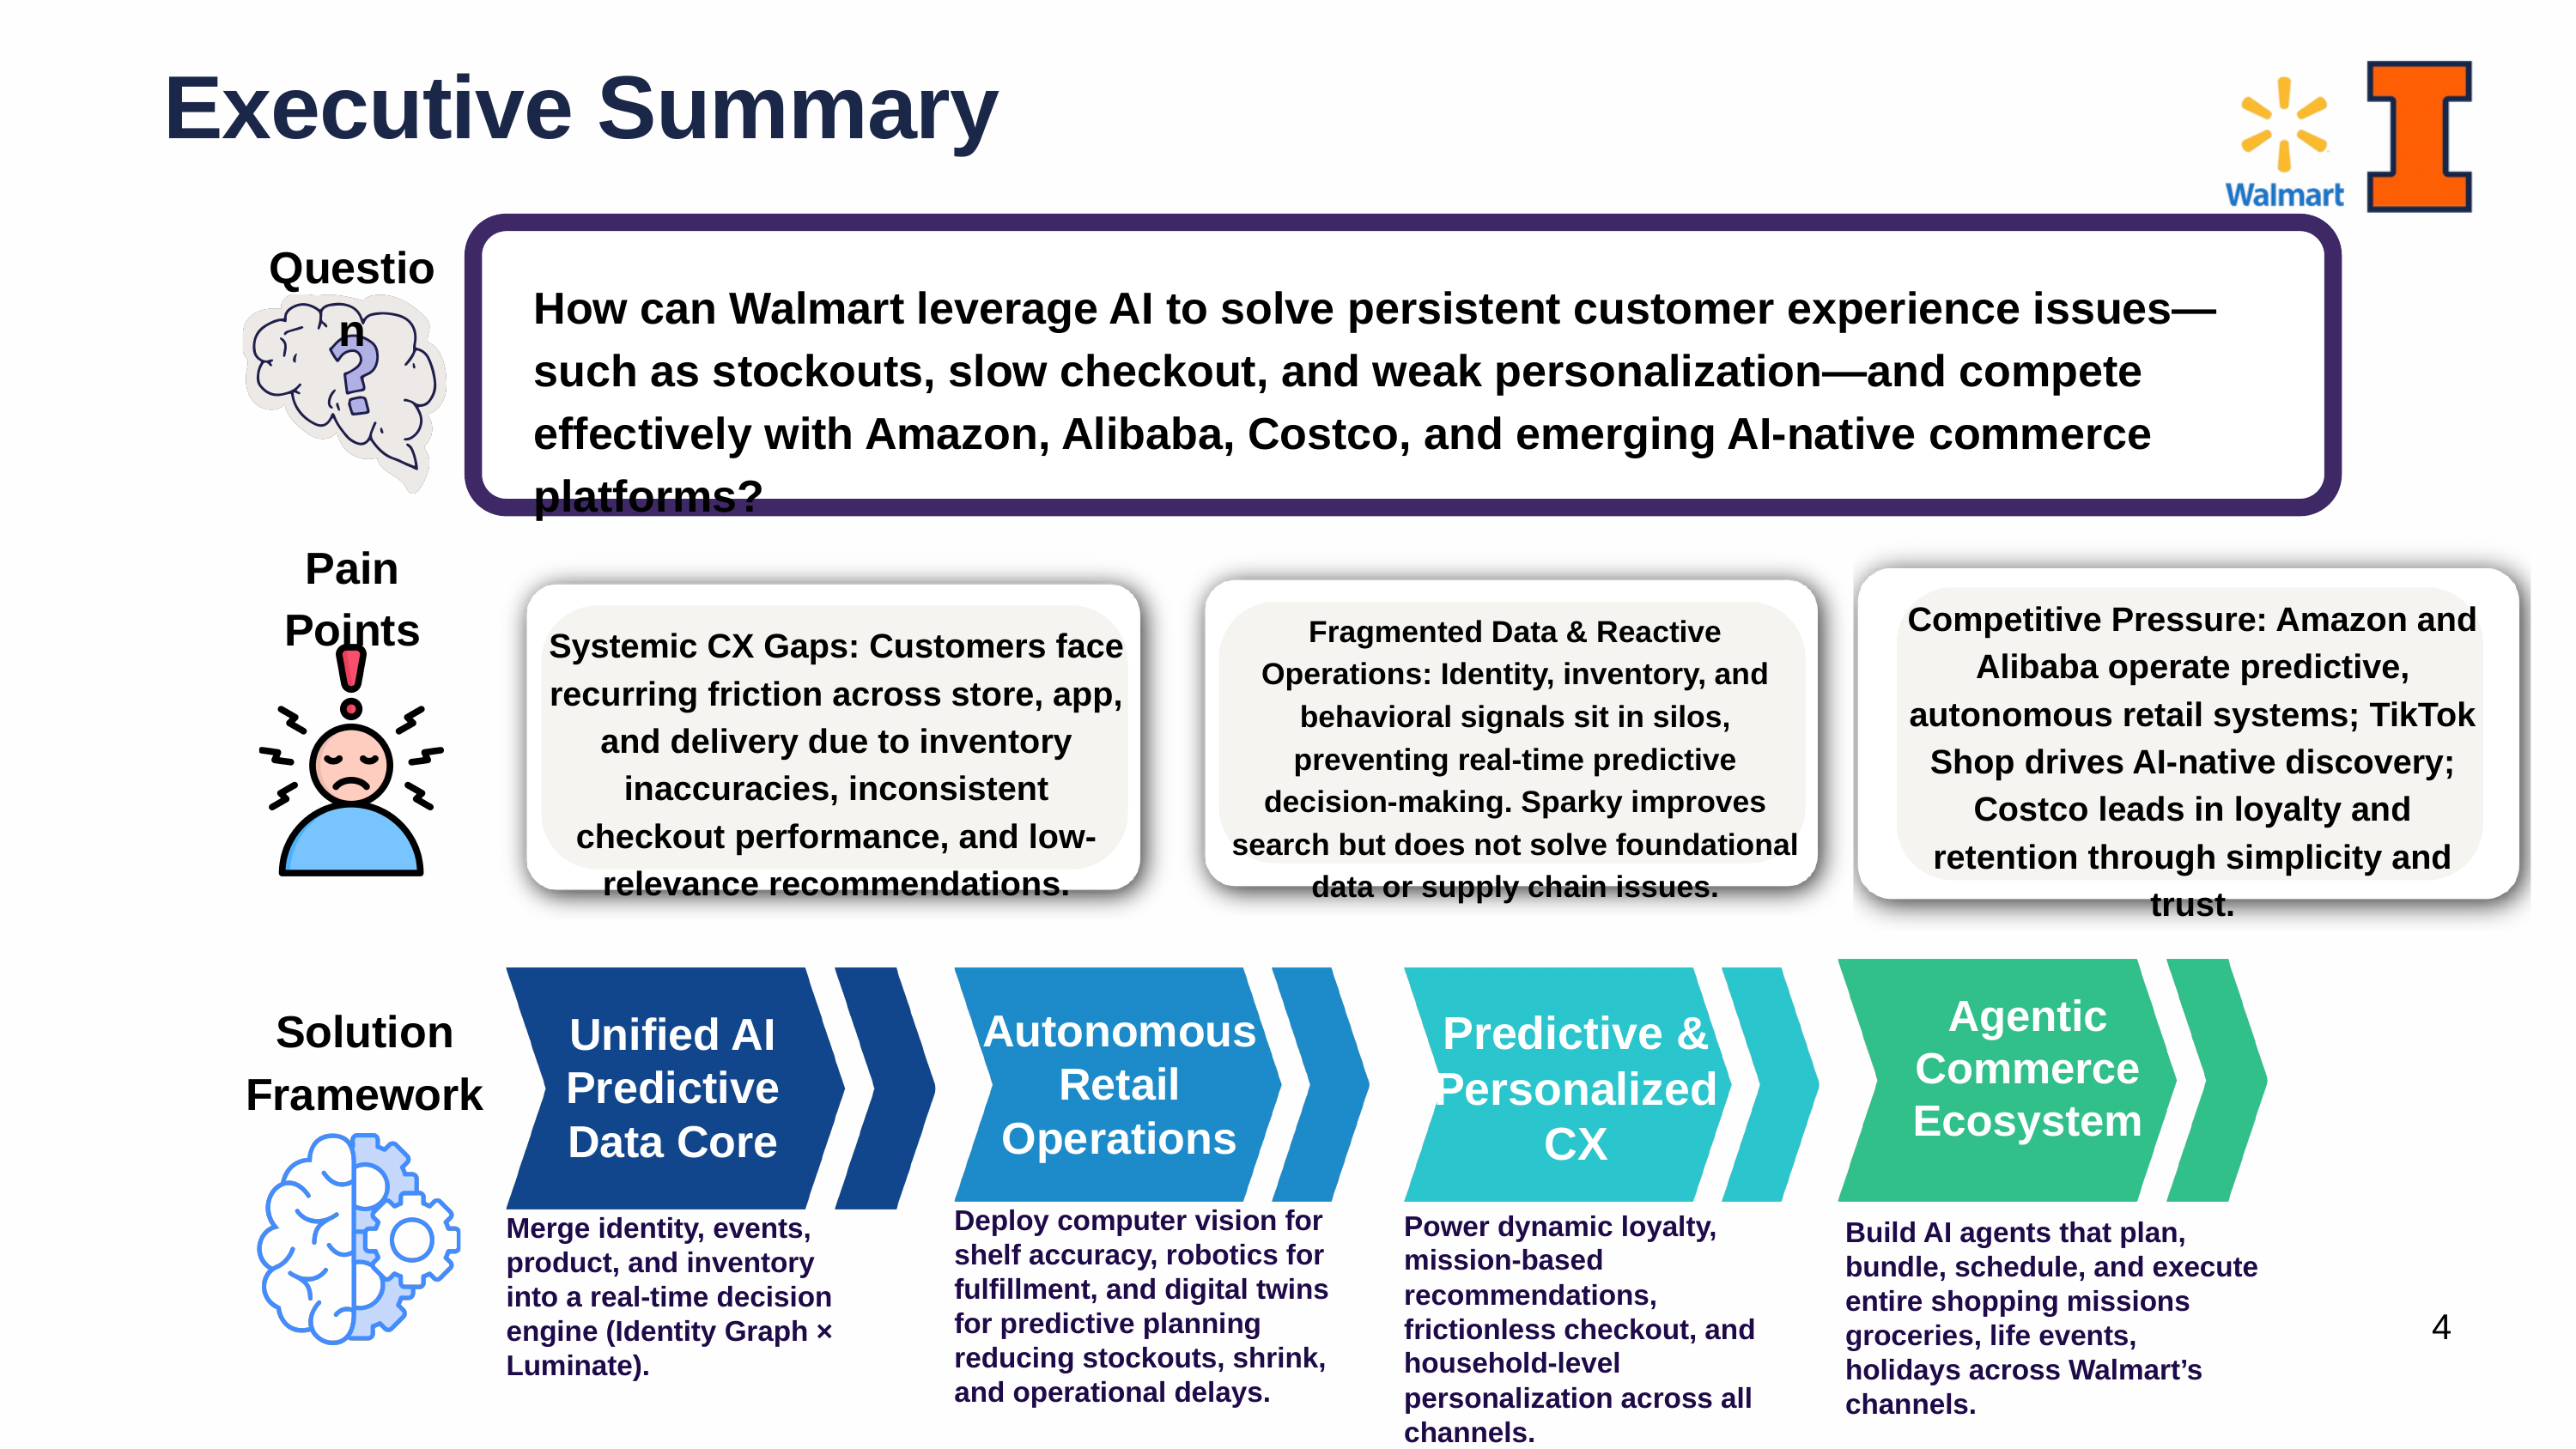

Executive Summary

Question
How can Walmart leverage AI to solve persistent customer experience issues—such as stockouts, slow checkout, and weak personalization—and compete effectively with Amazon, Alibaba, Costco, and emerging AI-native commerce platforms?

Pain Points

Competitive Pressure: Amazon and Alibaba operate predictive, autonomous retail systems; TikTok Shop drives AI-native discovery; Costco leads in loyalty and retention through simplicity and trust.

Fragmented Data & Reactive Operations: Identity, inventory, and behavioral signals sit in silos, preventing real-time predictive decision-making. Sparky improves search but does not solve foundational data or supply chain issues.
Systemic CX Gaps: Customers face recurring friction across store, app, and delivery due to inventory inaccuracies, inconsistent checkout performance, and low-relevance recommendations.

Agentic Commerce Ecosystem
Autonomous Retail Operations
Predictive & Personalized CX
Unified AI Predictive Data Core
Deploy computer vision for shelf accuracy, robotics for fulfillment, and digital twins for predictive planning reducing stockouts, shrink, and operational delays.
Power dynamic loyalty, mission-based recommendations, frictionless checkout, and household-level personalization across all channels.
Merge identity, events, product, and inventory into a real-time decision engine (Identity Graph × Luminate).
Build AI agents that plan, bundle, schedule, and execute entire shopping missions groceries, life events, holidays across Walmart’s channels.
Solution
Framework

4